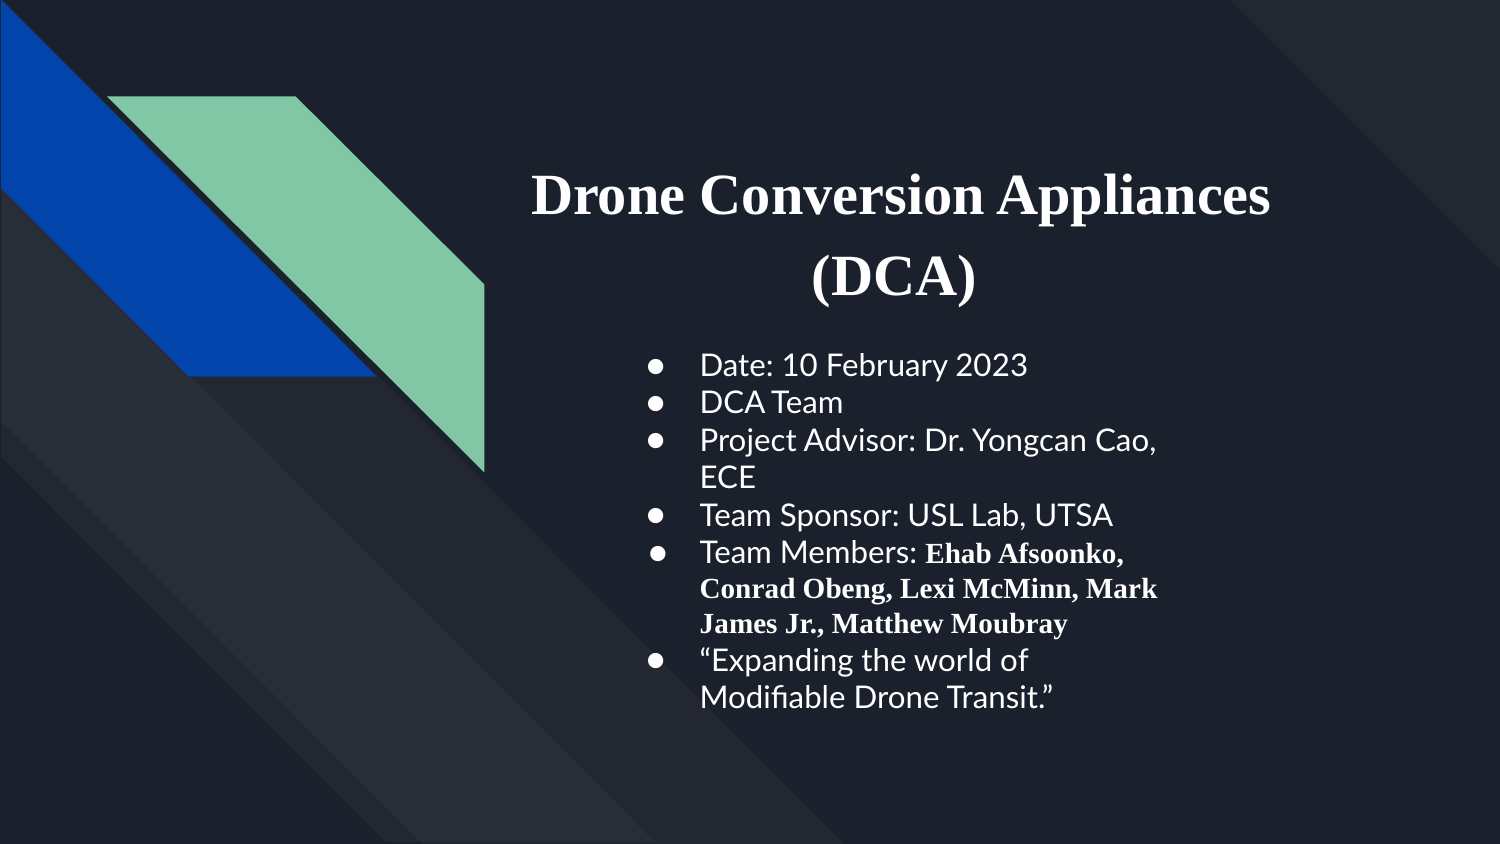

Drone Conversion Appliances (DCA)
Date: 10 February 2023
DCA Team
Project Advisor: Dr. Yongcan Cao, ECE
Team Sponsor: USL Lab, UTSA
Team Members: Ehab Afsoonko, Conrad Obeng, Lexi McMinn, Mark James Jr., Matthew Moubray
“Expanding the world of Modifiable Drone Transit.”